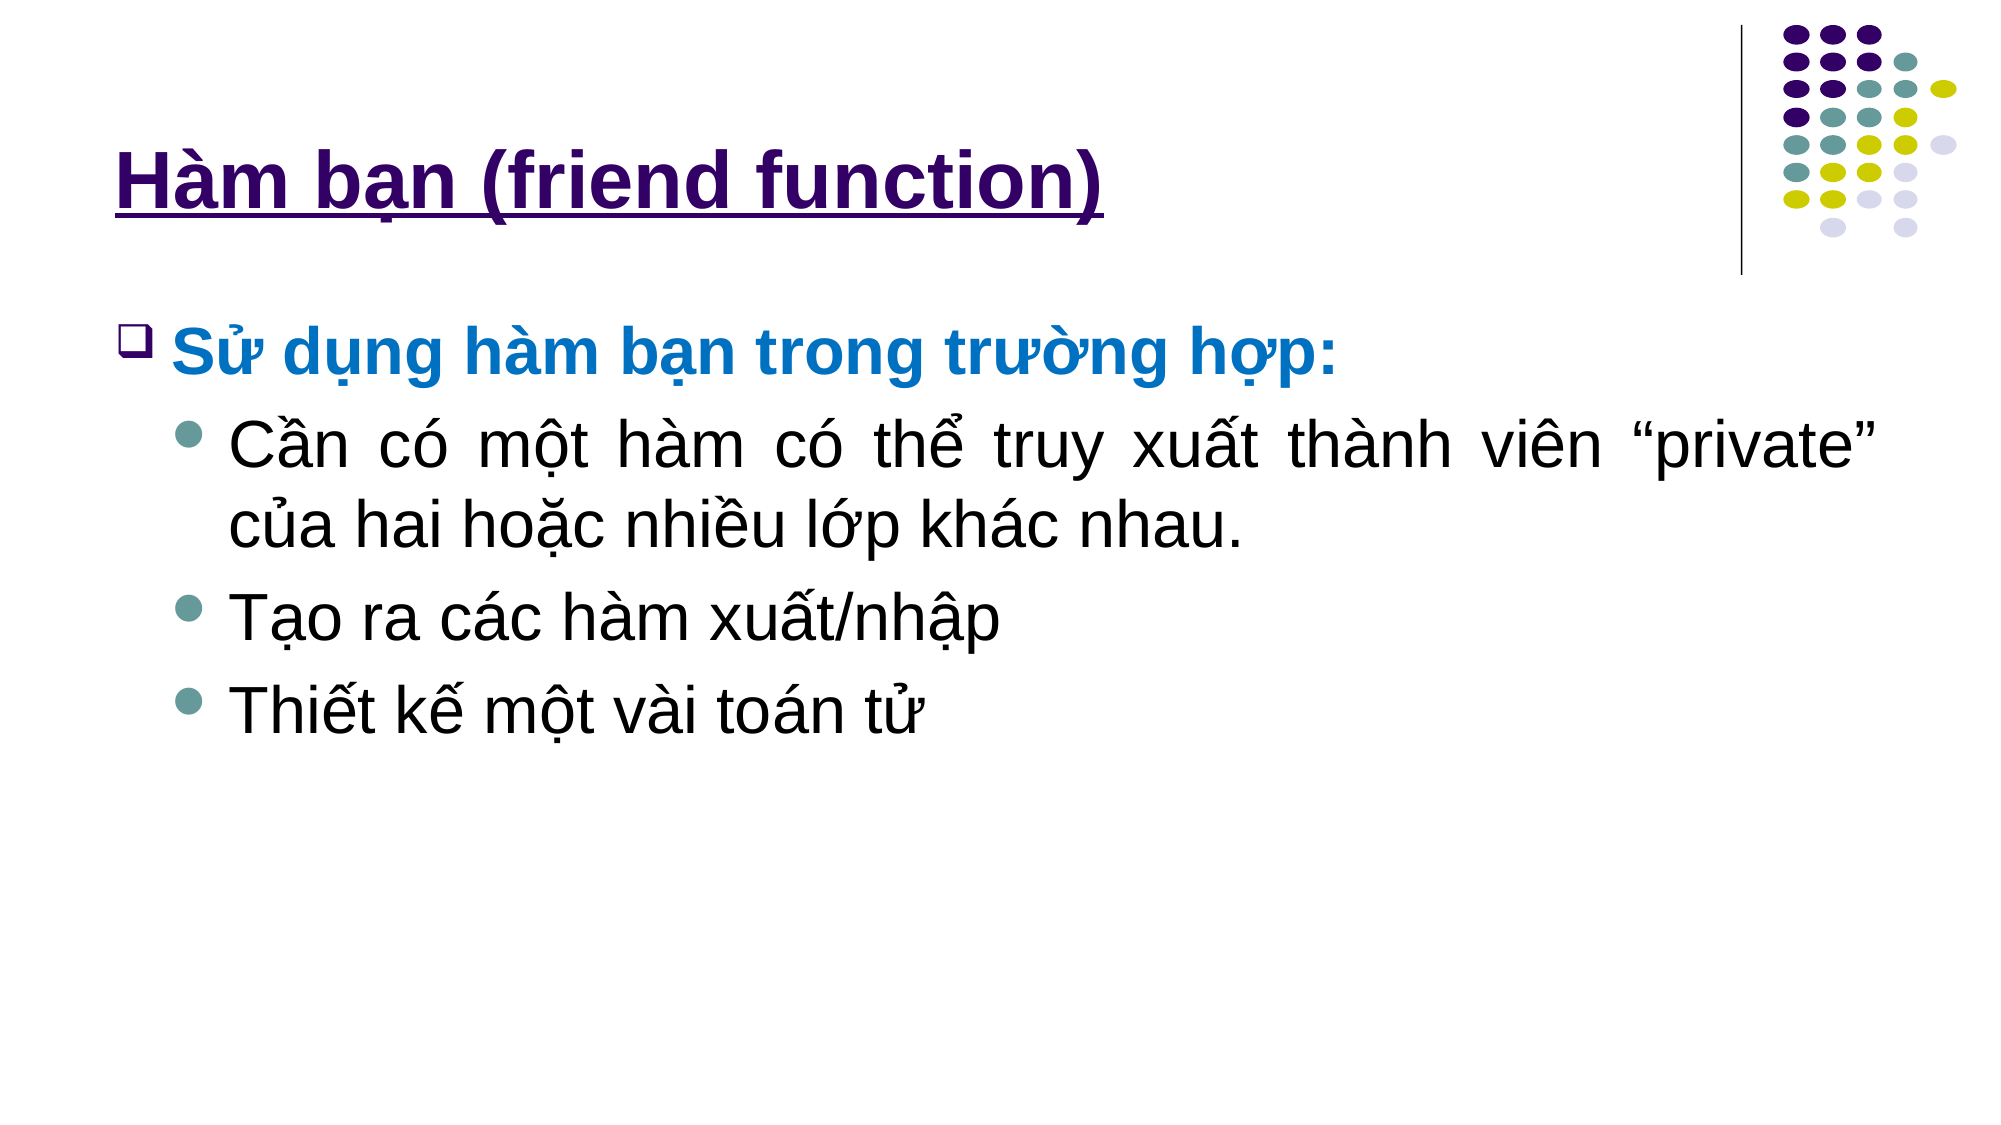

# Hàm bạn (friend function)
Sử dụng hàm bạn trong trường hợp:
Cần có một hàm có thể truy xuất thành viên “private” của hai hoặc nhiều lớp khác nhau.
Tạo ra các hàm xuất/nhập
Thiết kế một vài toán tử